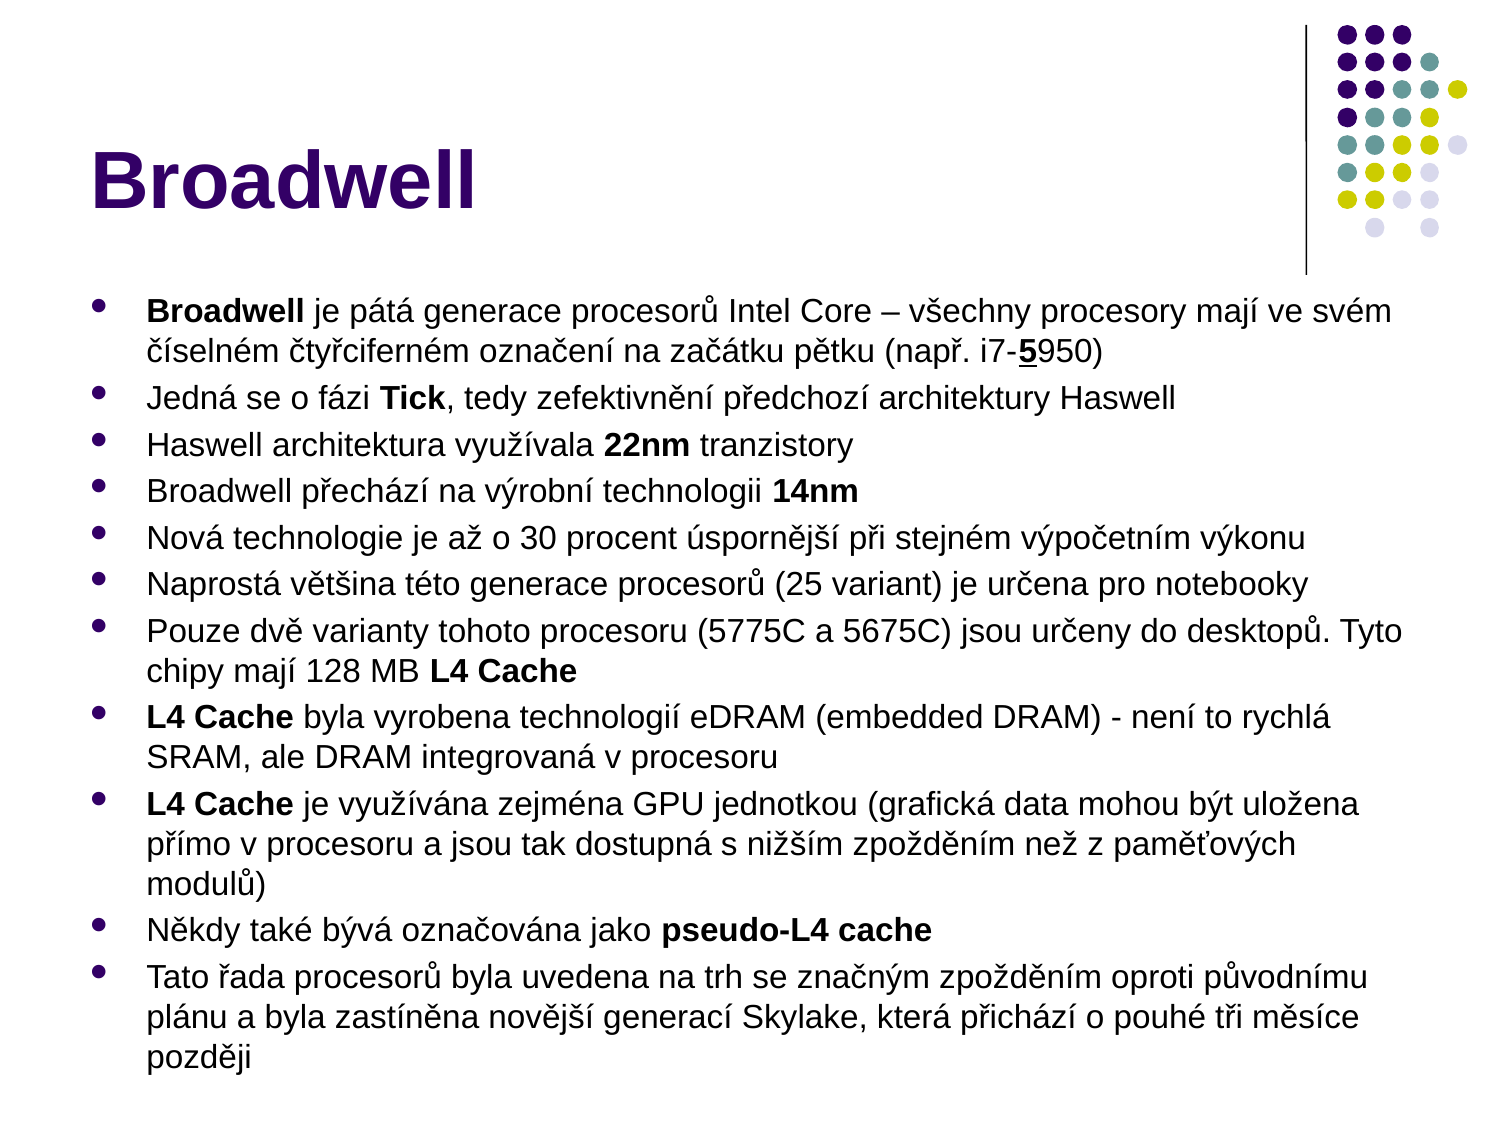

# Broadwell
Broadwell je pátá generace procesorů Intel Core – všechny procesory mají ve svém číselném čtyřciferném označení na začátku pětku (např. i7-5950)
Jedná se o fázi Tick, tedy zefektivnění předchozí architektury Haswell
Haswell architektura využívala 22nm tranzistory
Broadwell přechází na výrobní technologii 14nm
Nová technologie je až o 30 procent úspornější při stejném výpočetním výkonu
Naprostá většina této generace procesorů (25 variant) je určena pro notebooky
Pouze dvě varianty tohoto procesoru (5775C a 5675C) jsou určeny do desktopů. Tyto chipy mají 128 MB L4 Cache
L4 Cache byla vyrobena technologií eDRAM (embedded DRAM) - není to rychlá SRAM, ale DRAM integrovaná v procesoru
L4 Cache je využívána zejména GPU jednotkou (grafická data mohou být uložena přímo v procesoru a jsou tak dostupná s nižším zpožděním než z paměťových modulů)
Někdy také bývá označována jako pseudo-L4 cache
Tato řada procesorů byla uvedena na trh se značným zpožděním oproti původnímu plánu a byla zastíněna novější generací Skylake, která přichází o pouhé tři měsíce později